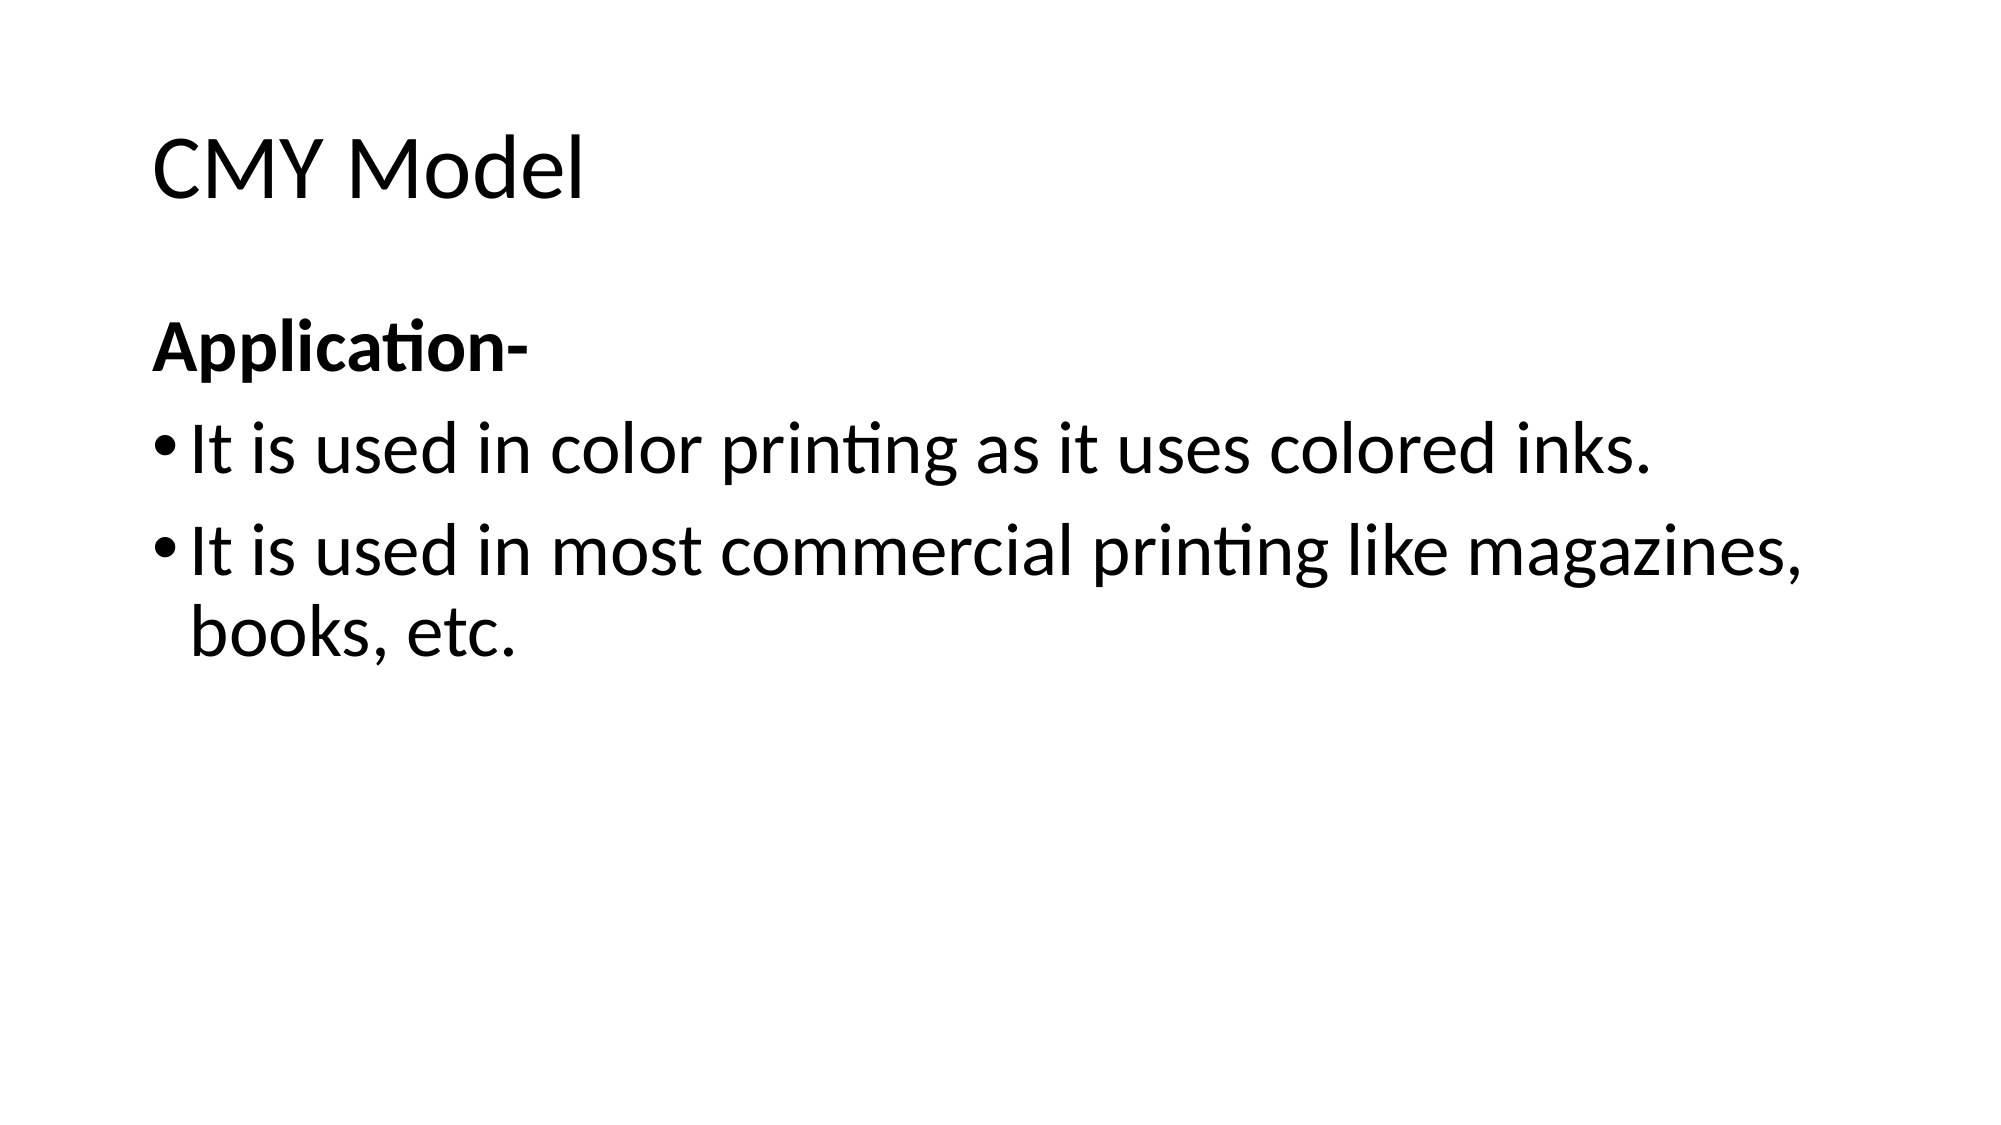

# CMY Model
Application-
It is used in color printing as it uses colored inks.
It is used in most commercial printing like magazines, books, etc.